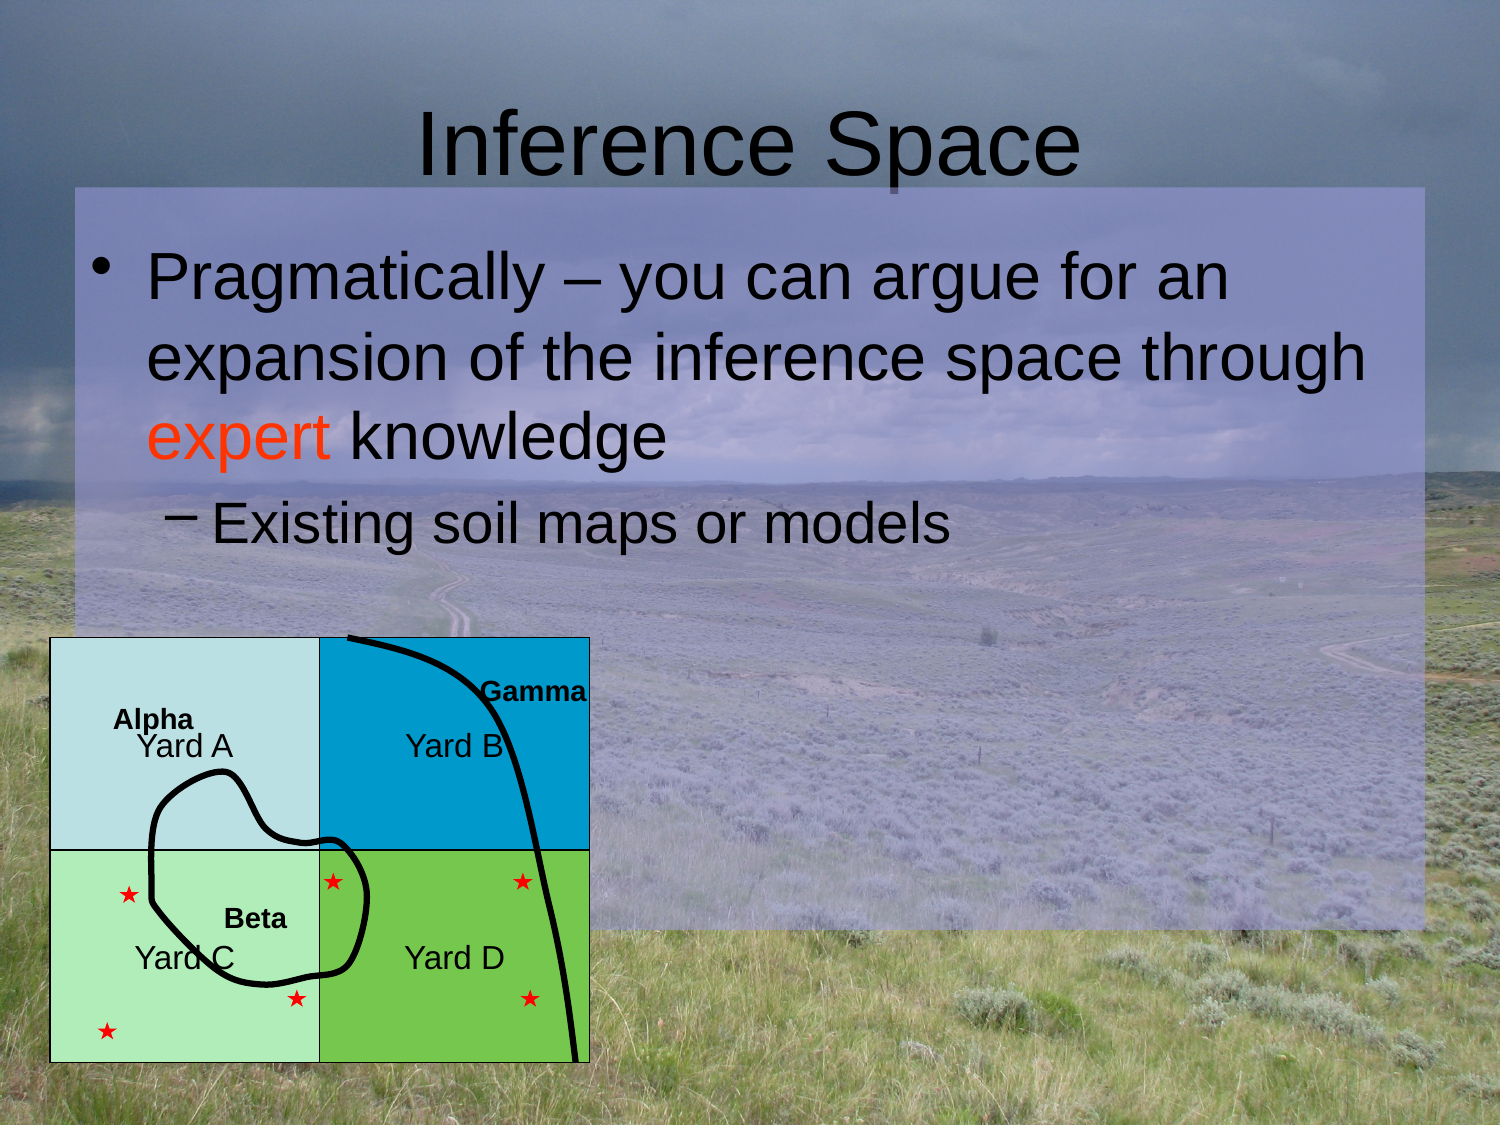

# Inference Space

Pragmatically – you can argue for an expansion of the inference space through expert knowledge
Existing soil maps or models
Yard A
Yard B
Yard C
Yard D

Gamma
Alpha

Beta